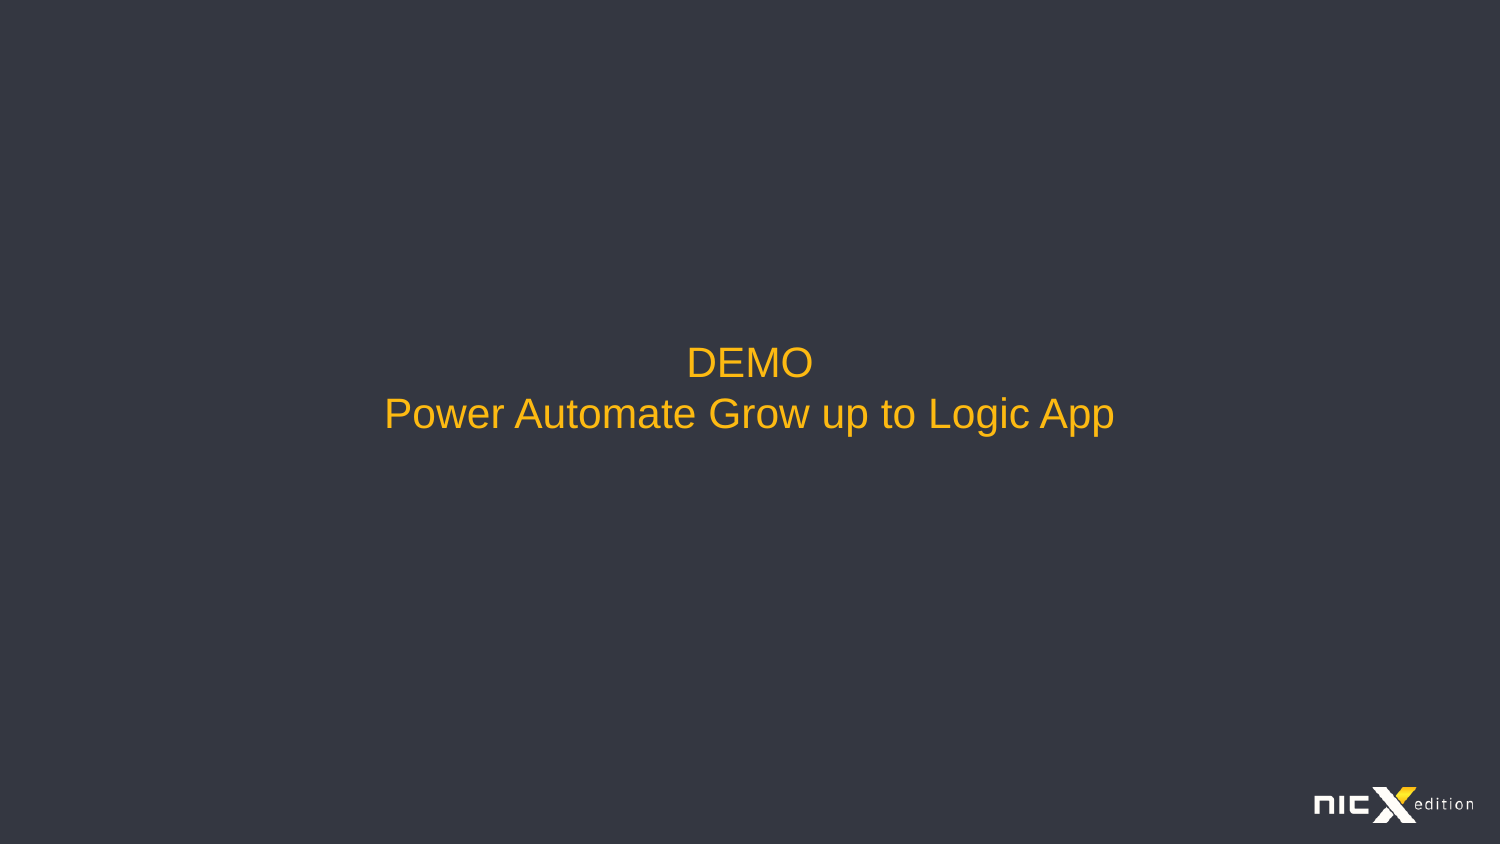

# DEMO Power Automate Grow up to Logic App